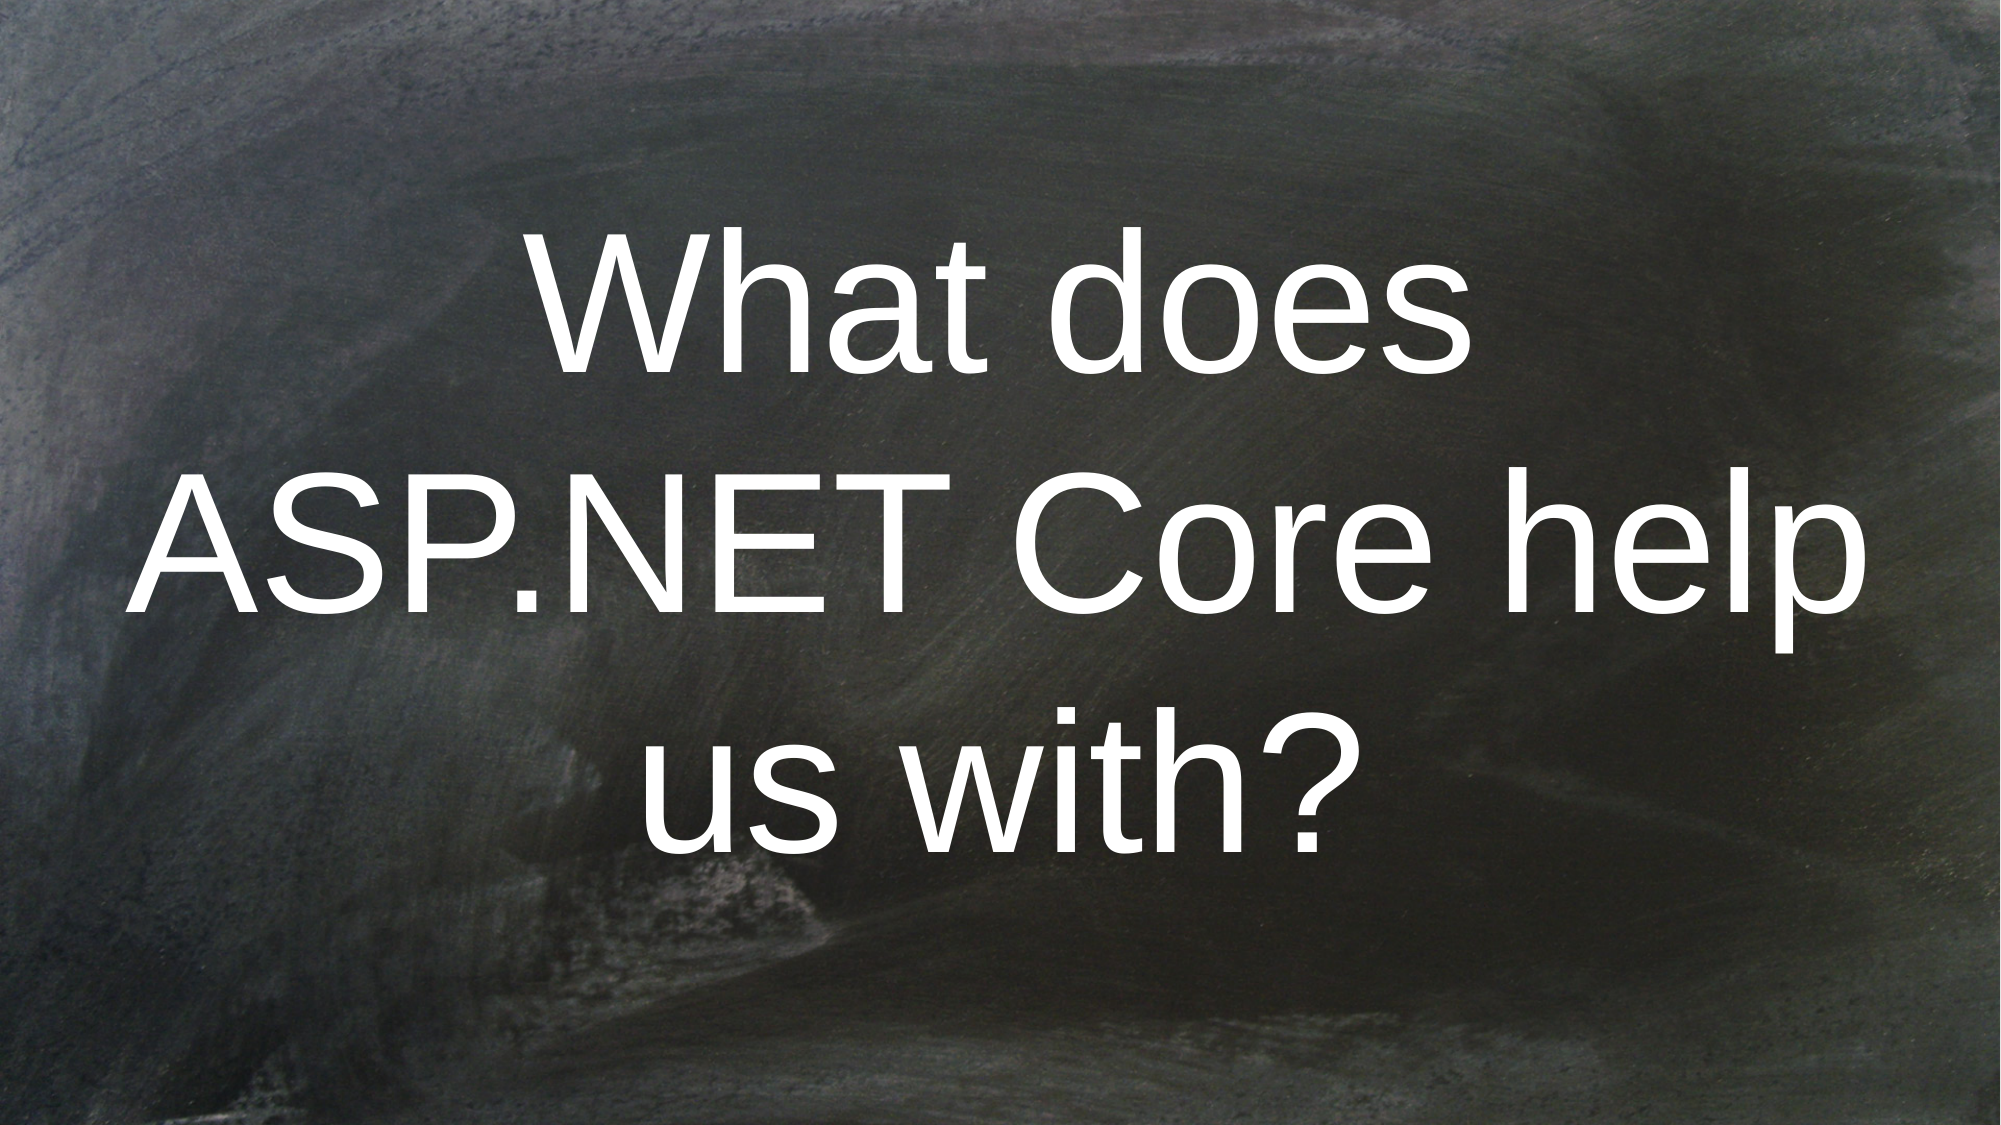

What does ASP.NET Core help us with?